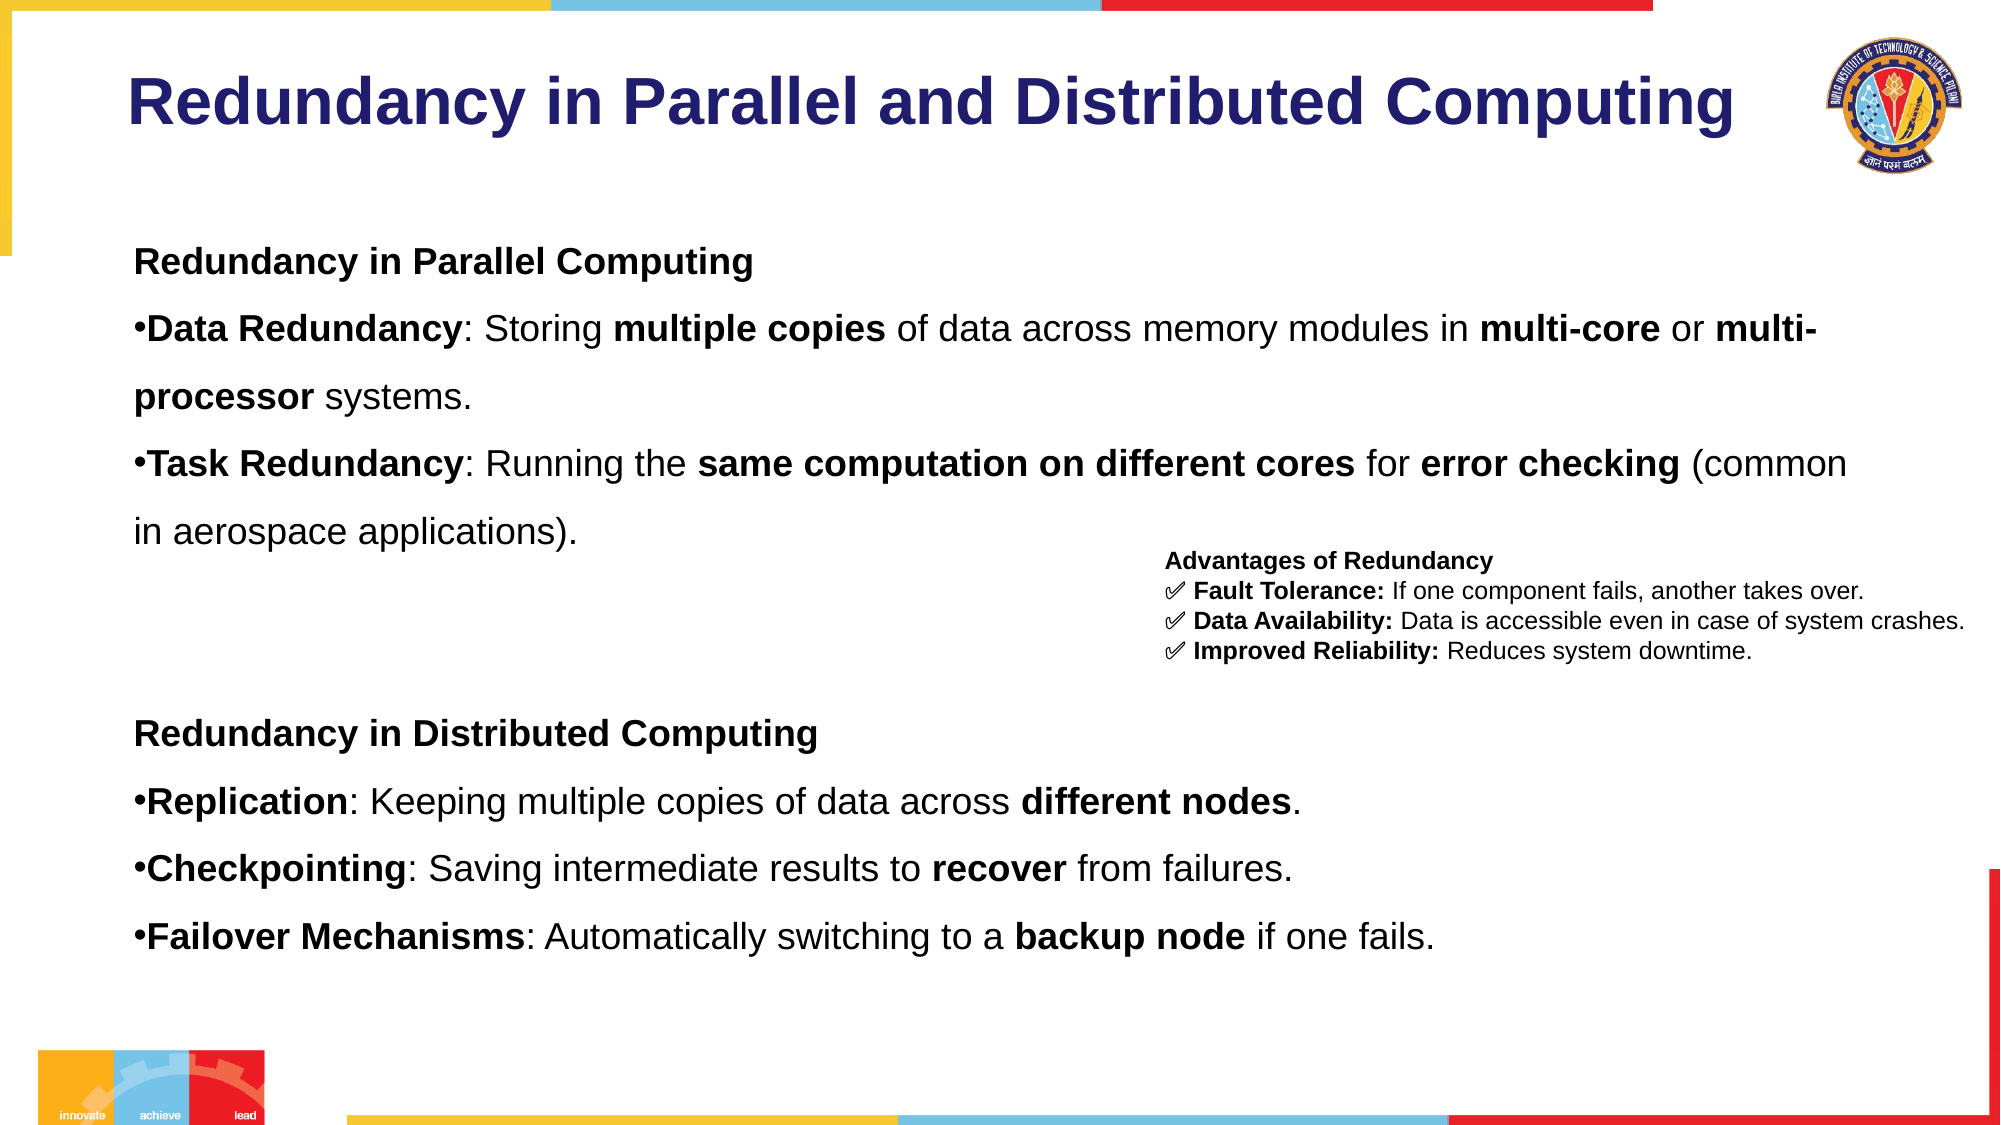

# Redundancy in Parallel and Distributed Computing
Redundancy in Parallel Computing
Data Redundancy: Storing multiple copies of data across memory modules in multi-core or multi-processor systems.
Task Redundancy: Running the same computation on different cores for error checking (common in aerospace applications).

Redundancy in Distributed Computing
Replication: Keeping multiple copies of data across different nodes.
Checkpointing: Saving intermediate results to recover from failures.
Failover Mechanisms: Automatically switching to a backup node if one fails.

Advantages of Redundancy
✅ Fault Tolerance: If one component fails, another takes over.
✅ Data Availability: Data is accessible even in case of system crashes.
✅ Improved Reliability: Reduces system downtime.